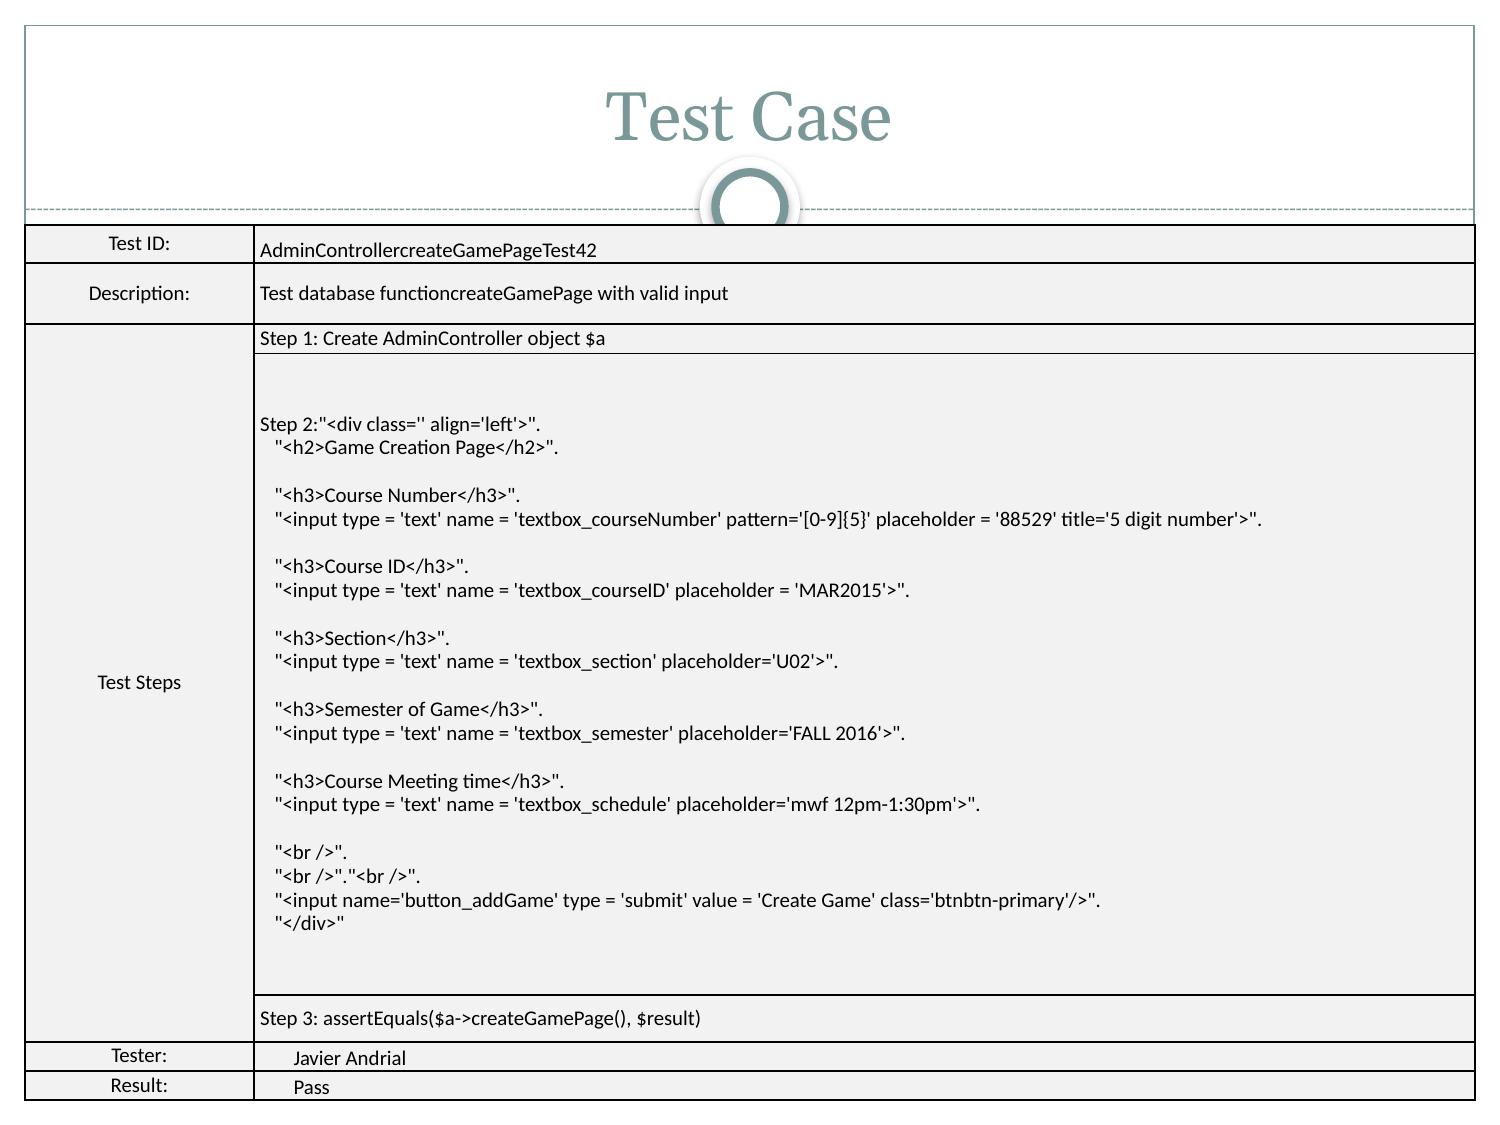

# Test Case
| Test ID: | AdminControllercreateGamePageTest42 |
| --- | --- |
| Description: | Test database functioncreateGamePage with valid input |
| Test Steps | Step 1: Create AdminController object $a |
|  | Step 2:"<div class='' align='left'>". "<h2>Game Creation Page</h2>". "<h3>Course Number</h3>". "<input type = 'text' name = 'textbox\_courseNumber' pattern='[0-9]{5}' placeholder = '88529' title='5 digit number'>". "<h3>Course ID</h3>". "<input type = 'text' name = 'textbox\_courseID' placeholder = 'MAR2015'>". "<h3>Section</h3>". "<input type = 'text' name = 'textbox\_section' placeholder='U02'>". "<h3>Semester of Game</h3>". "<input type = 'text' name = 'textbox\_semester' placeholder='FALL 2016'>". "<h3>Course Meeting time</h3>". "<input type = 'text' name = 'textbox\_schedule' placeholder='mwf 12pm-1:30pm'>". "<br />". "<br />"."<br />". "<input name='button\_addGame' type = 'submit' value = 'Create Game' class='btnbtn-primary'/>". "</div>" |
|  | Step 3: assertEquals($a->createGamePage(), $result) |
| Tester: | Javier Andrial |
| Result: | Pass |